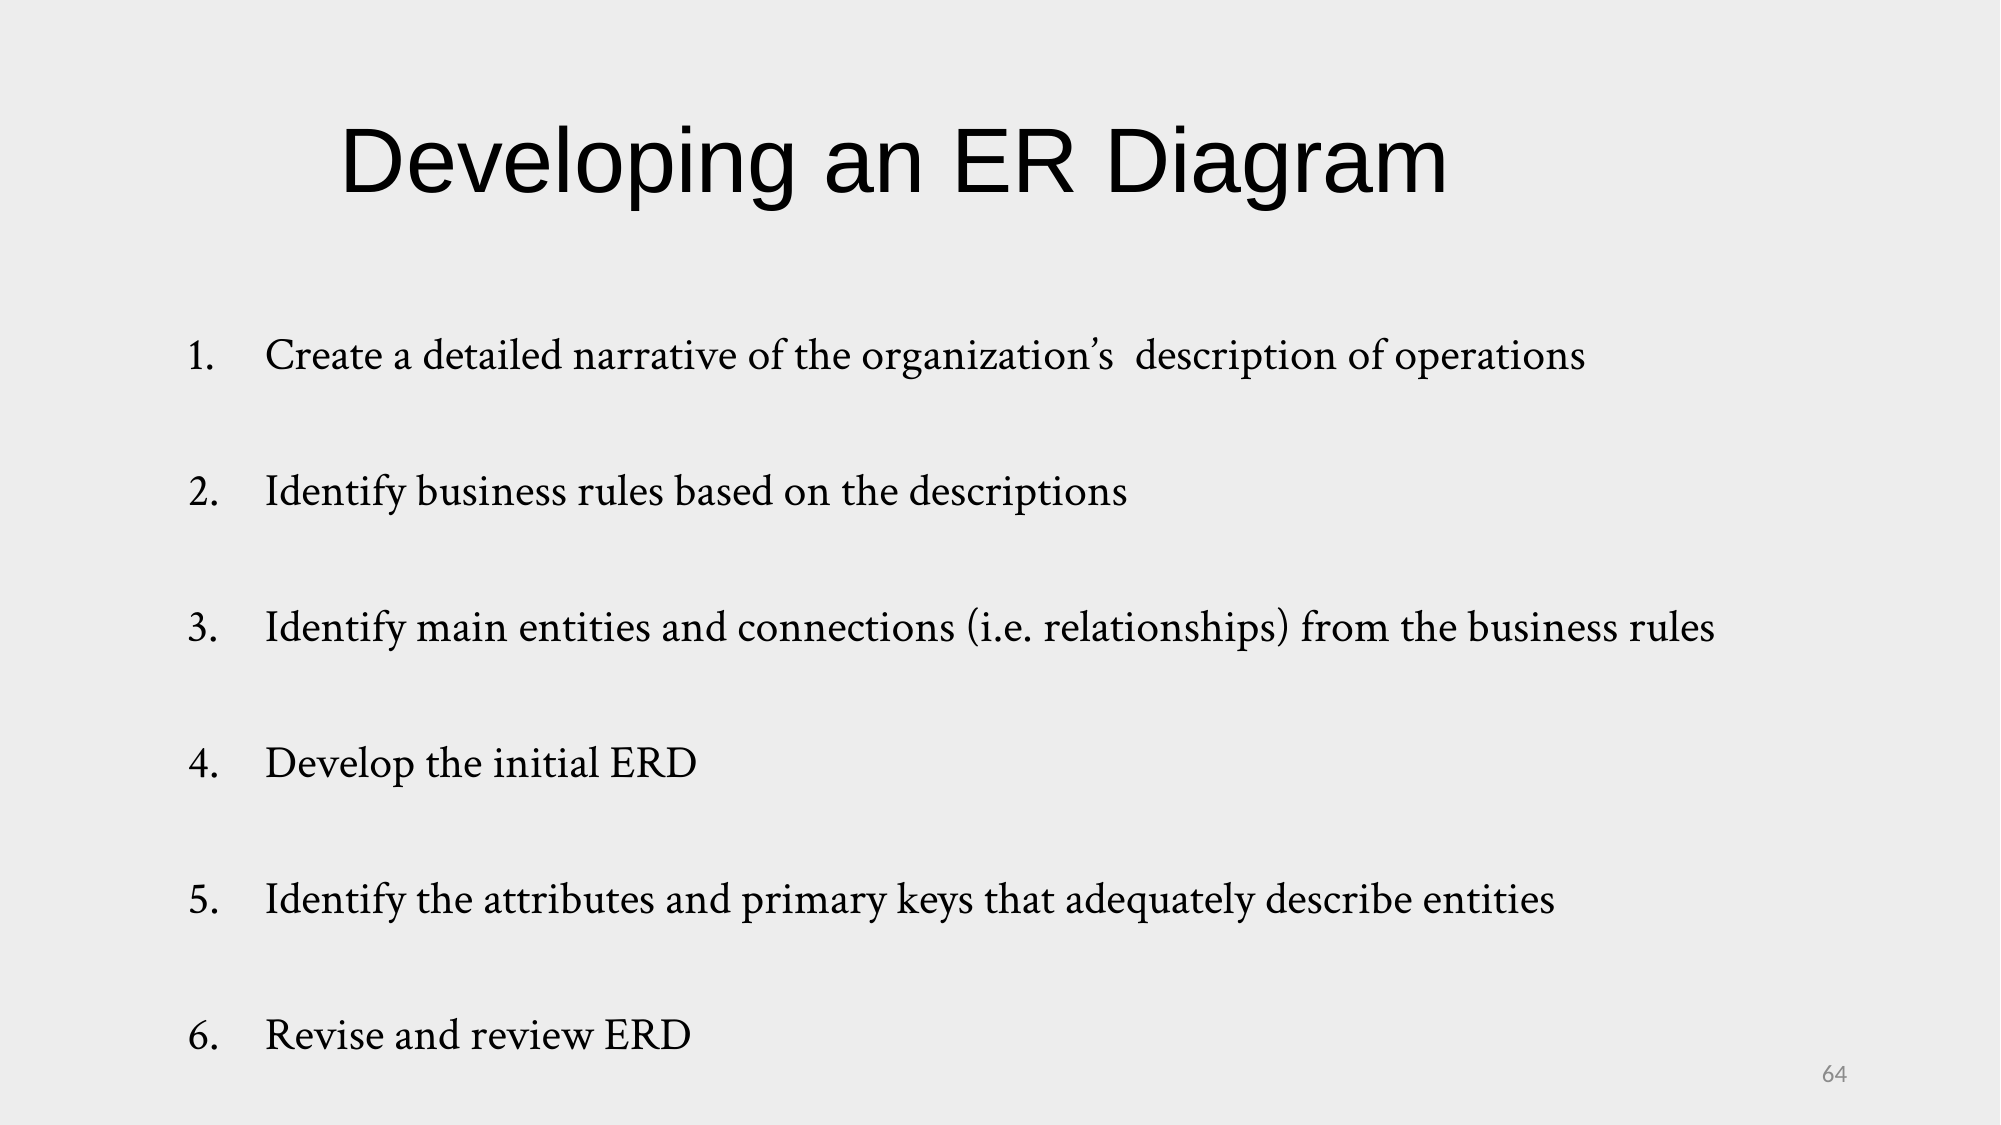

# Developing an ER Diagram
Create a detailed narrative of the organization’s  description of operations

Identify business rules based on the descriptions

Identify main entities and connections (i.e. relationships) from the business rules

Develop the initial ERD

Identify the attributes and primary keys that adequately describe entities

Revise and review ERD
64